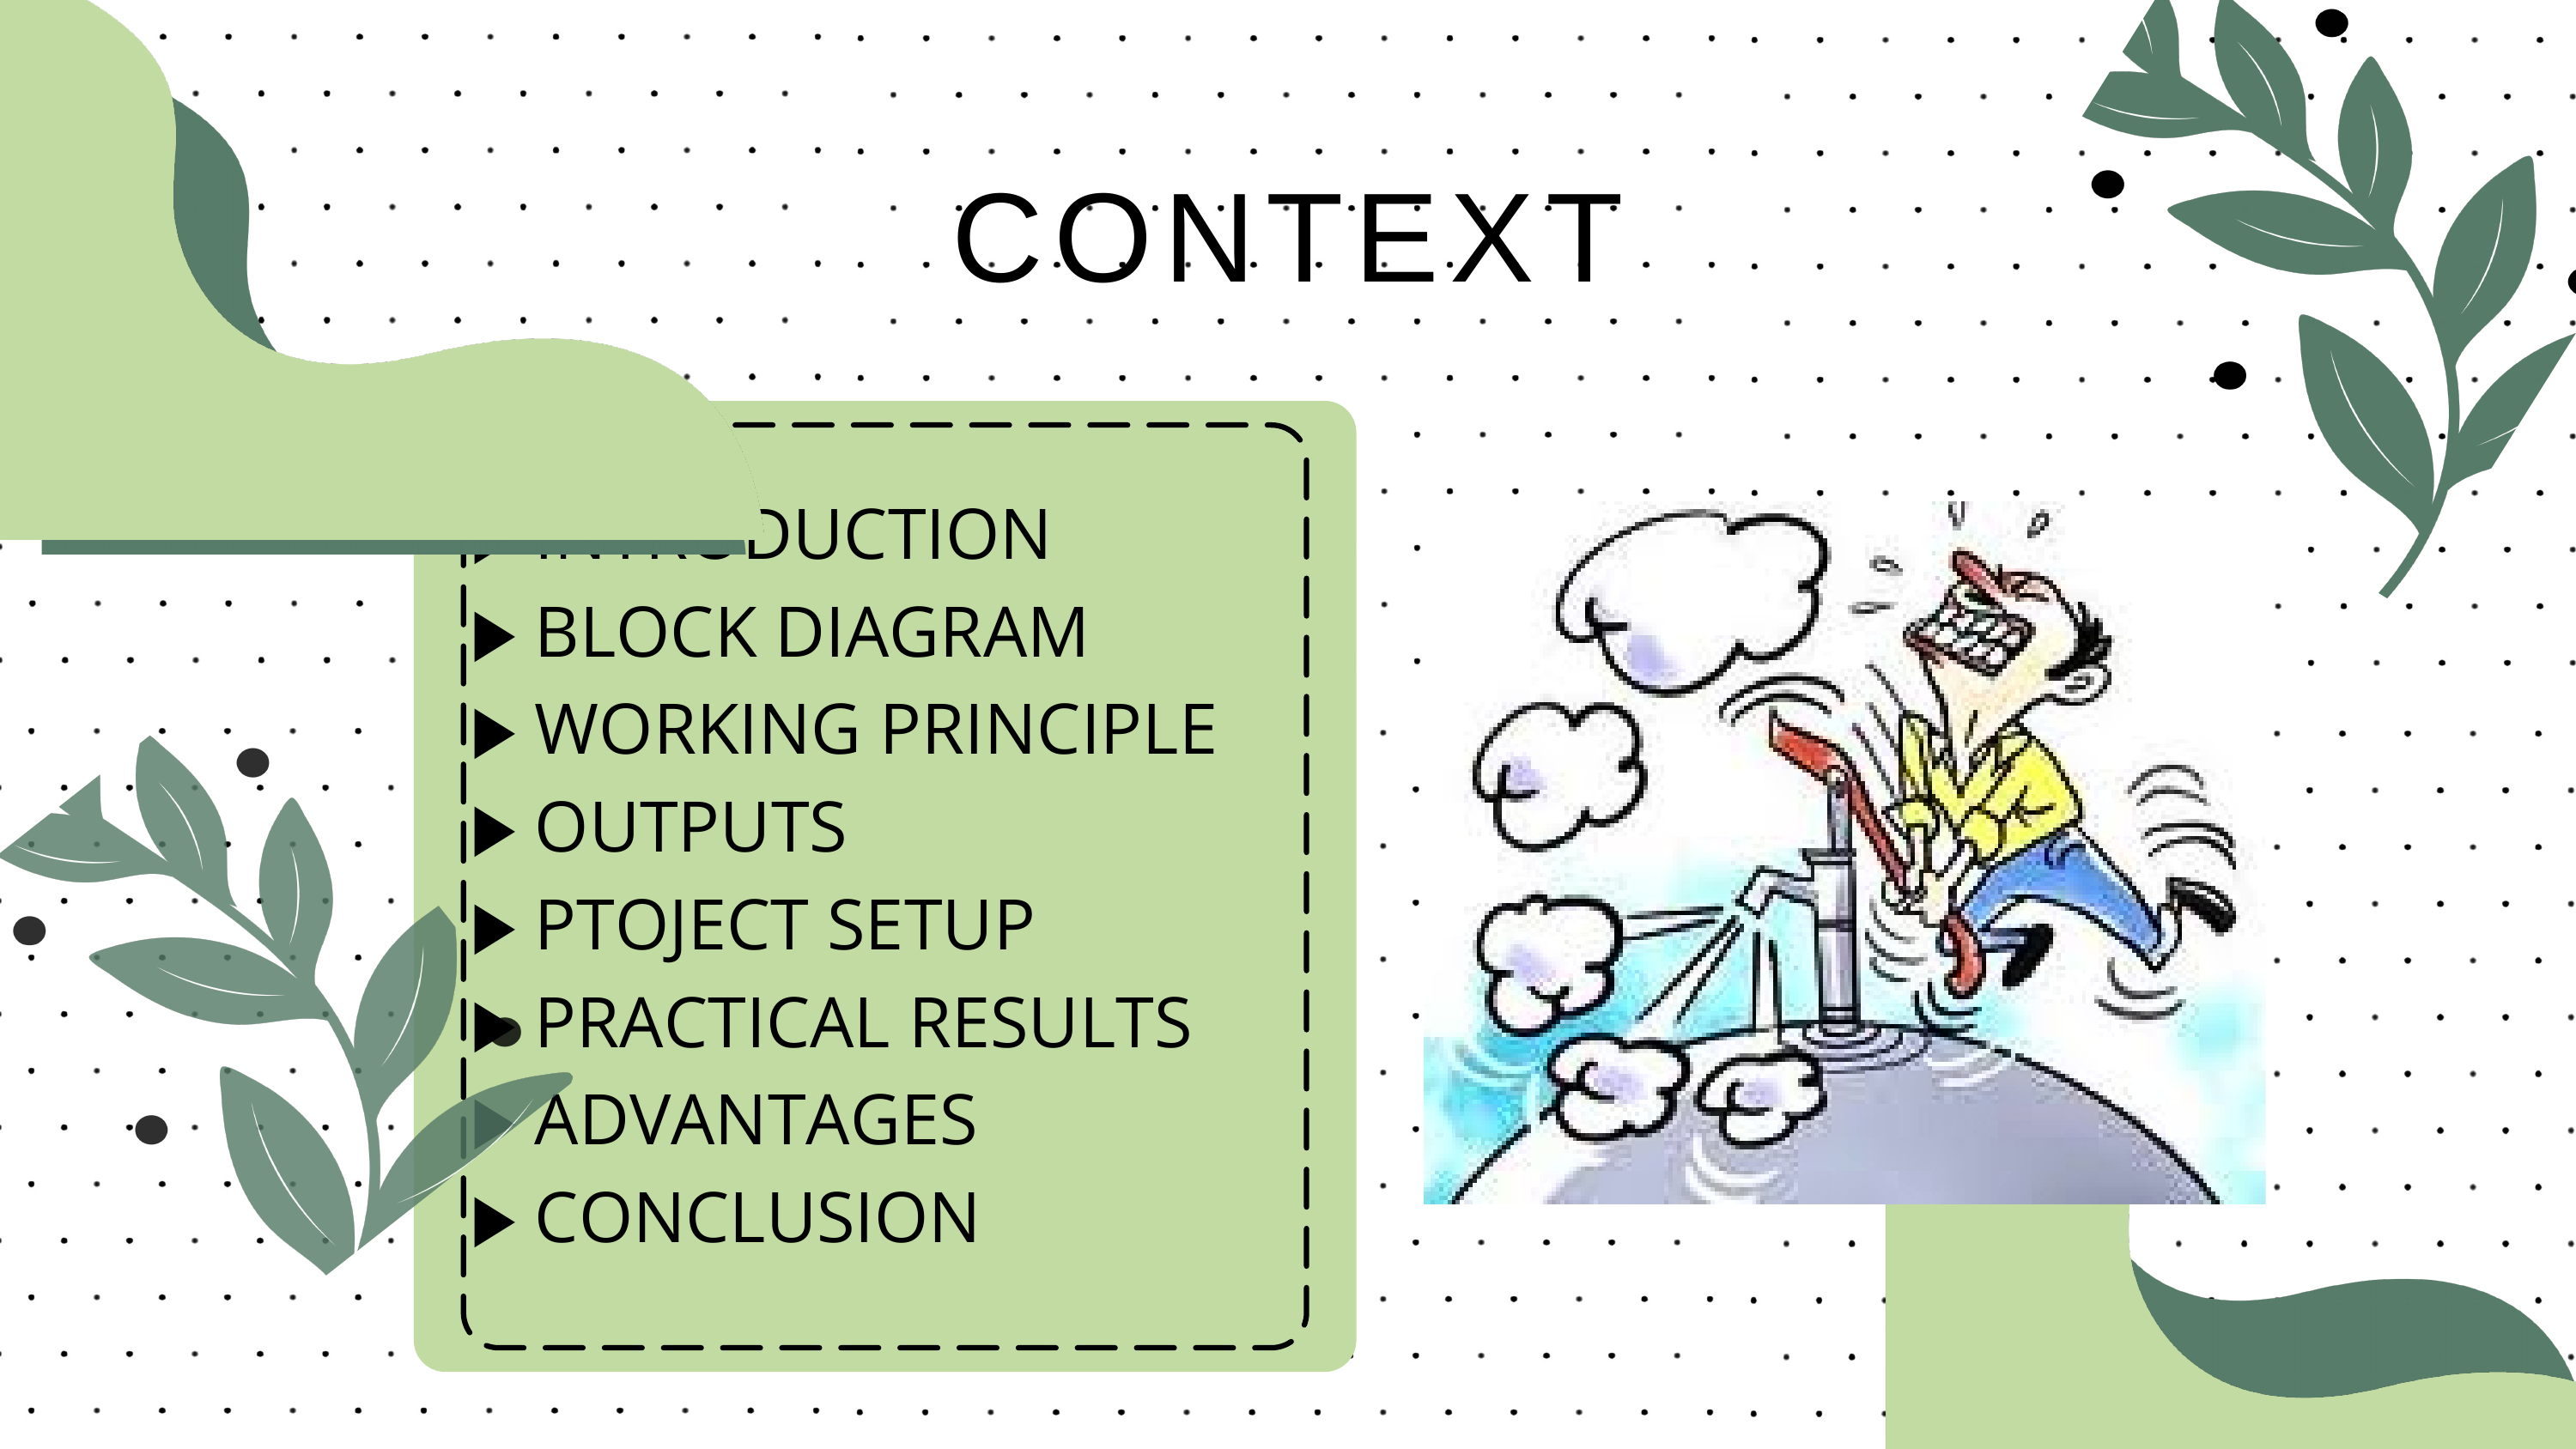

CONTEXT

▶ INTRODUCTION
▶ BLOCK DIAGRAM
▶ WORKING PRINCIPLE
▶ OUTPUTS
▶ PTOJECT SETUP
▶ PRACTICAL RESULTS
▶ ADVANTAGES
▶ CONCLUSION